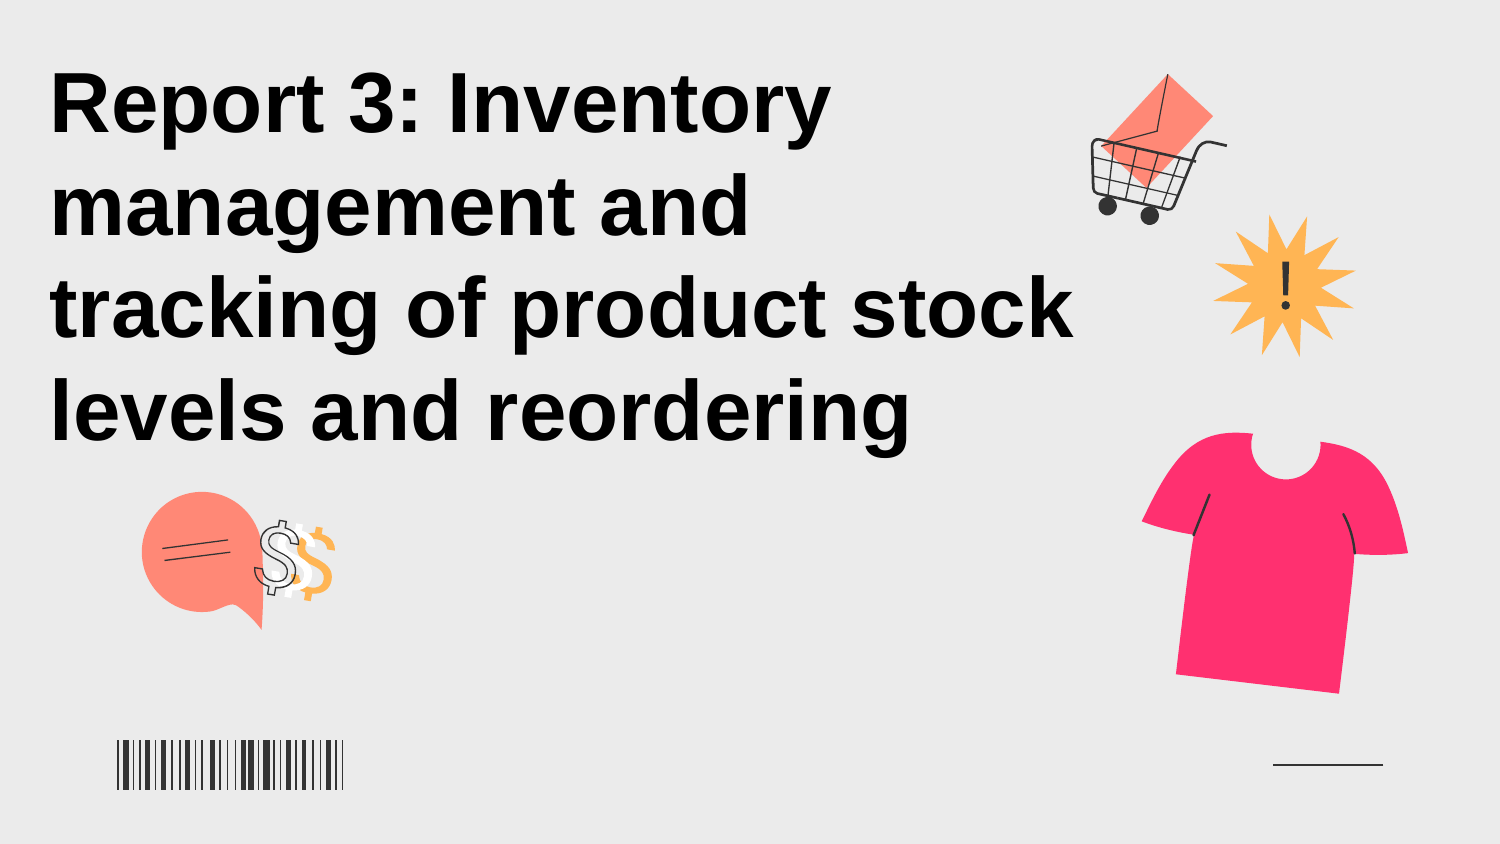

Report 3: Inventory management and tracking of product stock levels and reordering